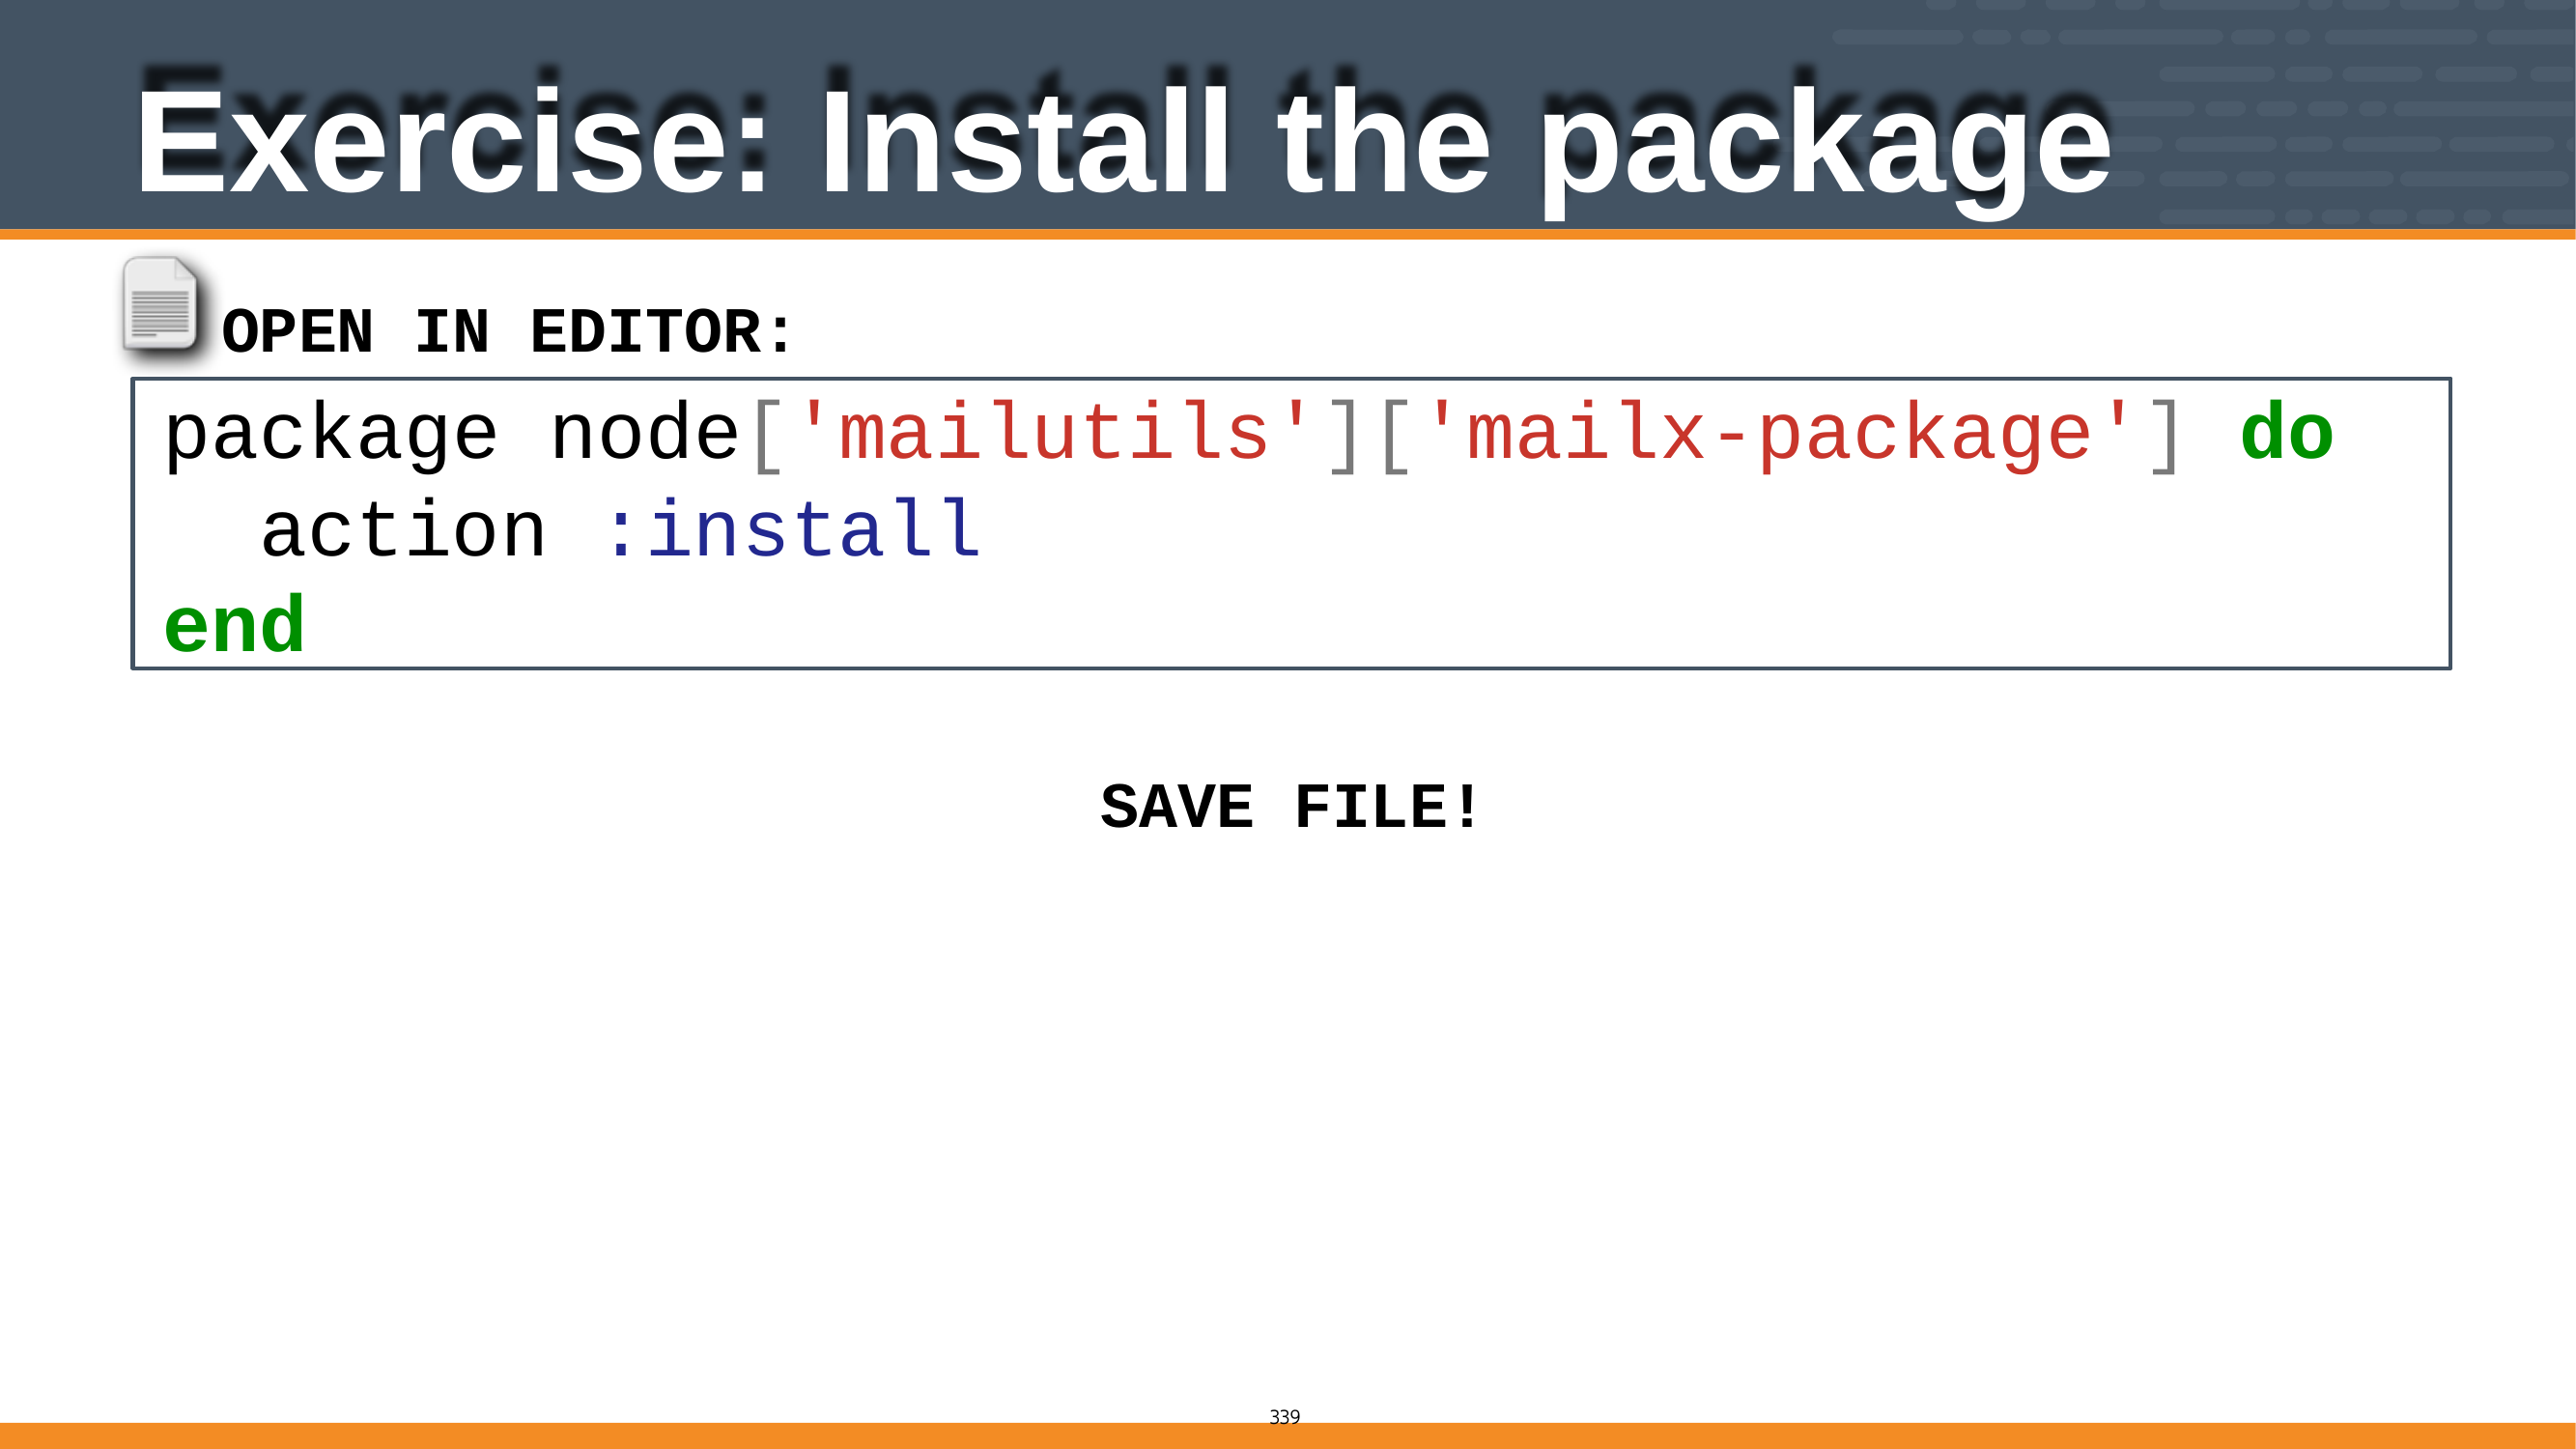

# Exercise: Install the package

OPEN IN EDITOR: cookbooks/mailx/recipes/default.rb

package node['mailutils']['mailx-package'] do
action :install
end
SAVE FILE!
339